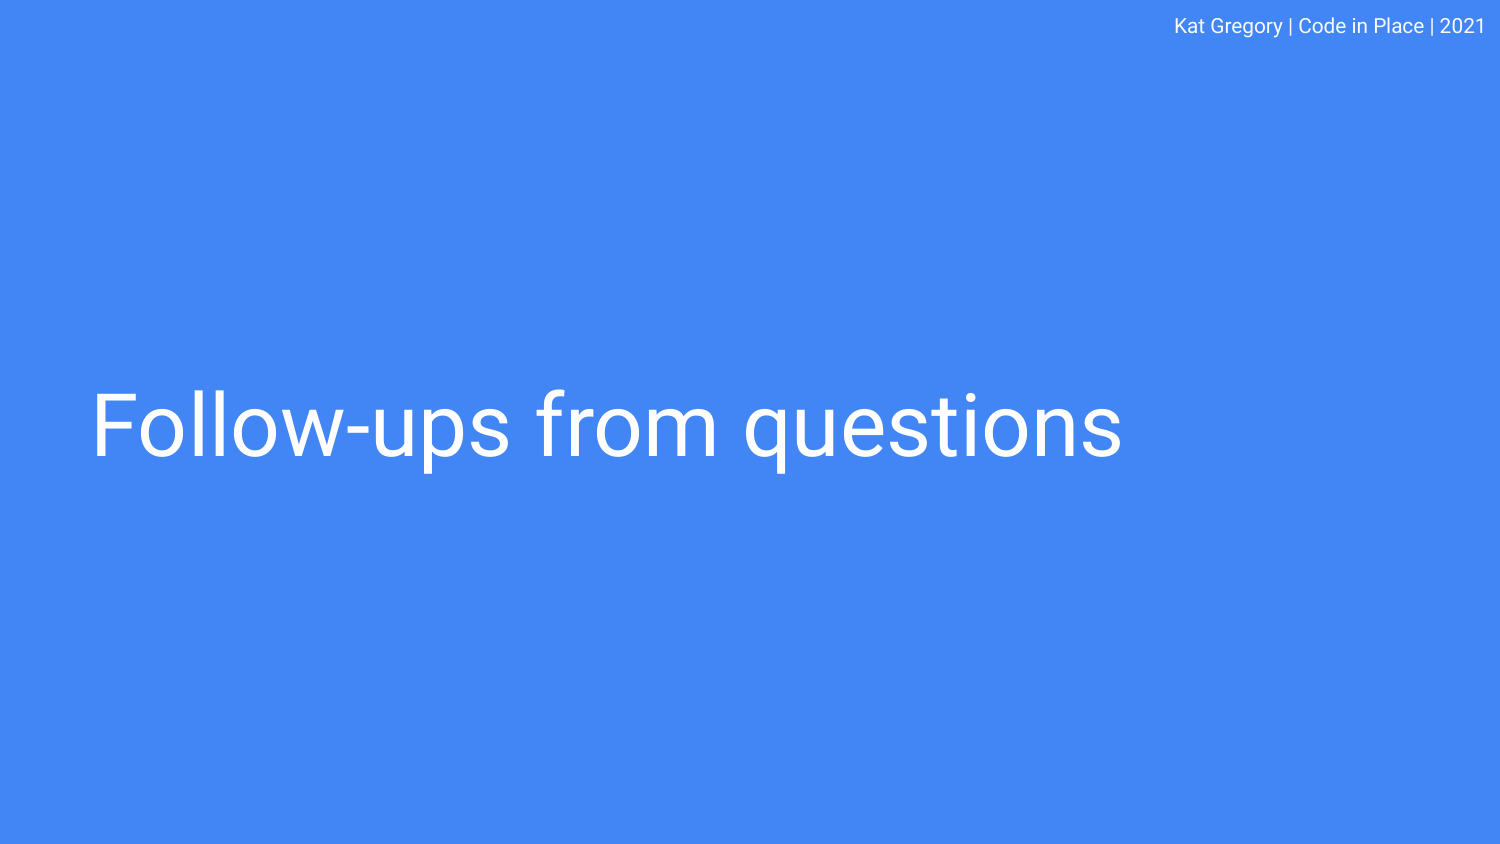

Kat Gregory | Code in Place | 2021
# Follow-ups from questions